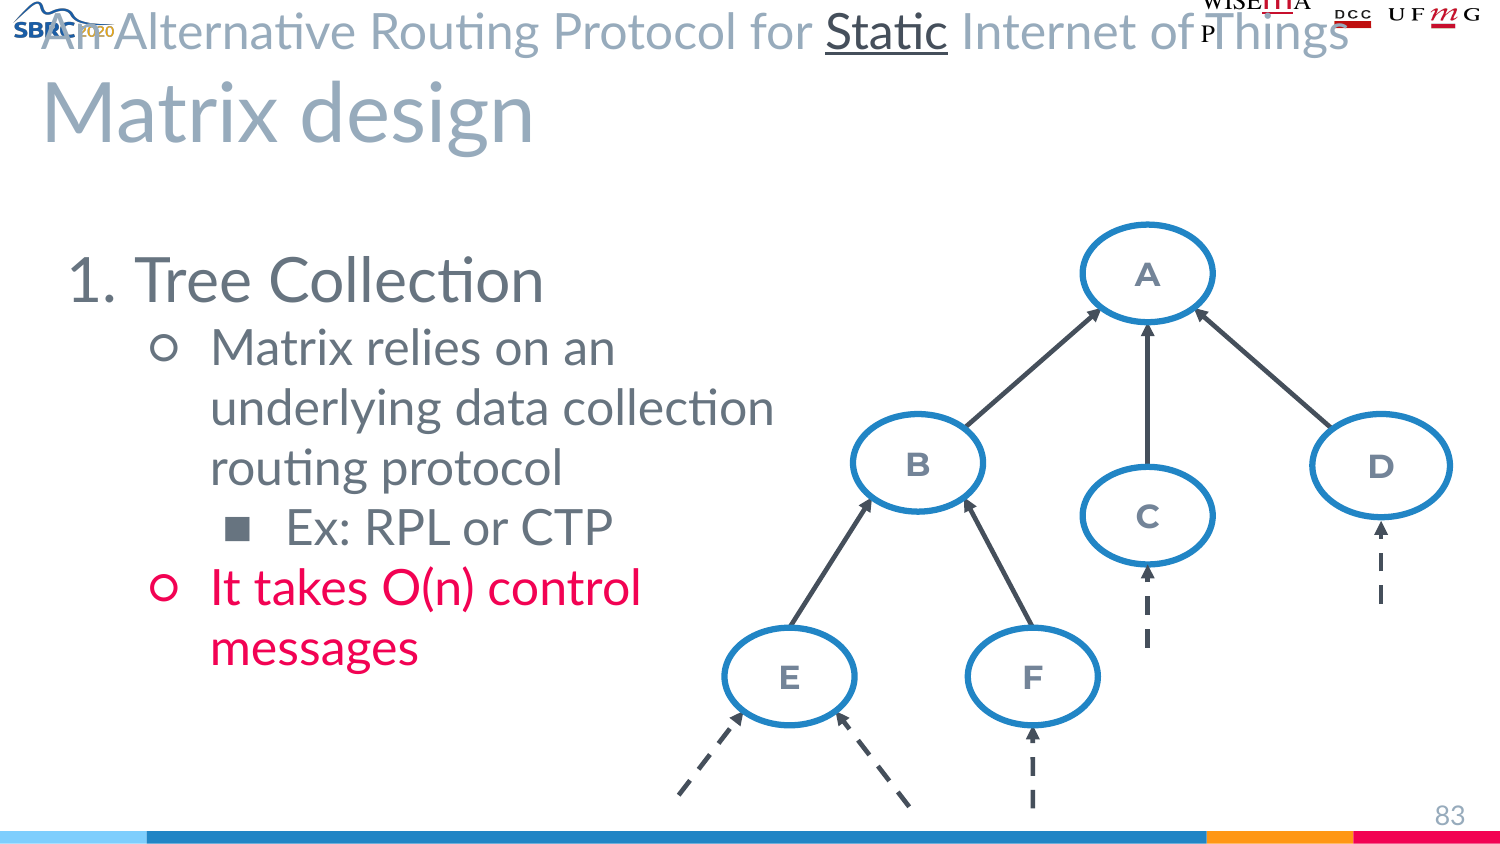

# An Alternative Routing Protocol for Static Internet of Things
Matrix design
A
Tree Collection
Matrix relies on an underlying data collection routing protocol
Ex: RPL or CTP
It takes O(n) control messages

B
D
C
E
F
83